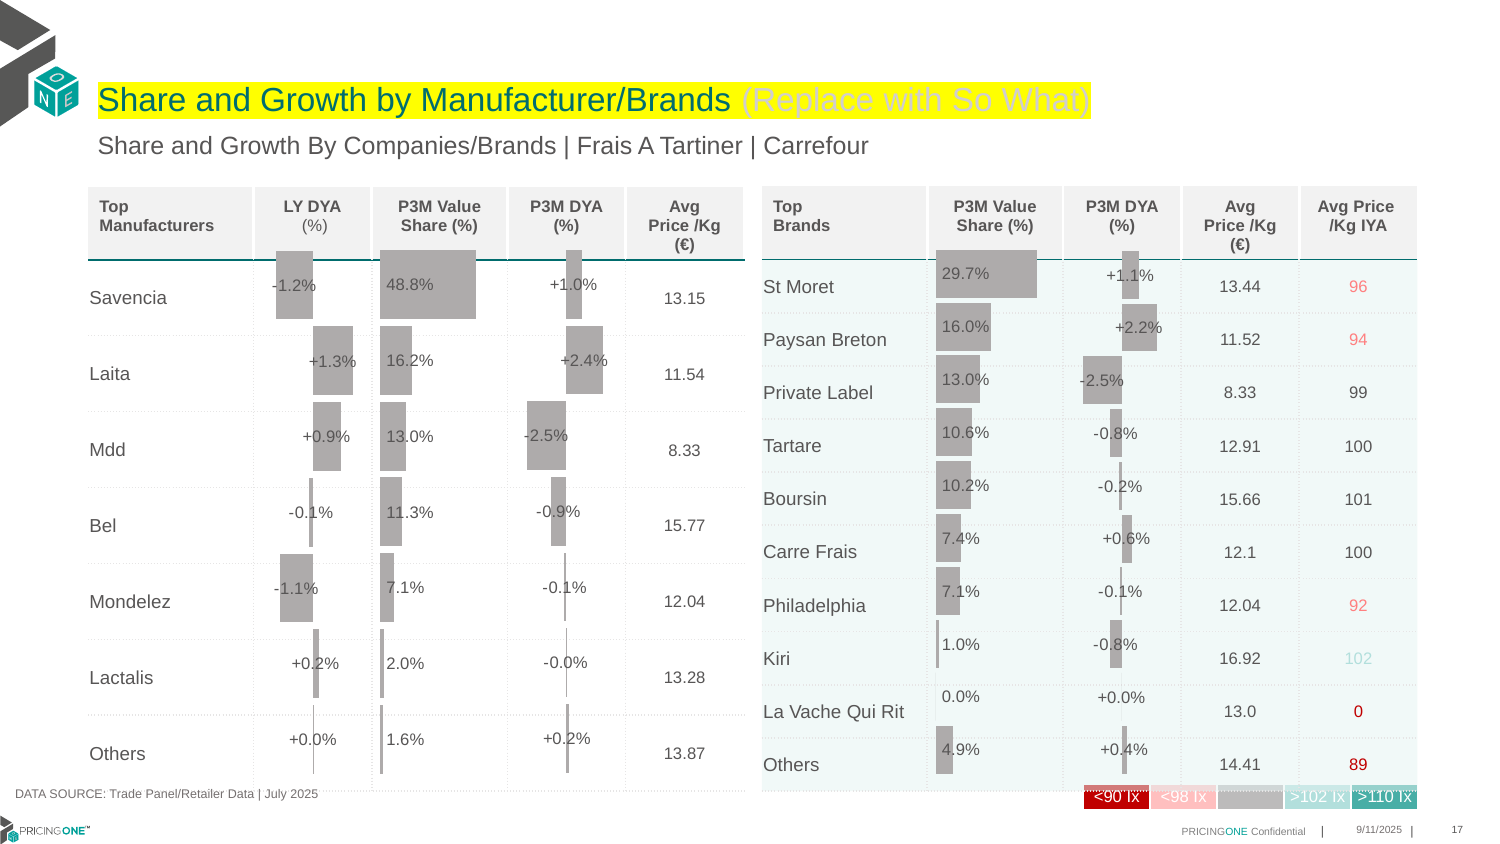

# Share and Growth by Manufacturer/Brands (Replace with So What)

Share and Growth By Companies/Brands | Frais A Tartiner | Carrefour
| Top Brands | P3M Value Share (%) | P3M DYA (%) | Avg Price /Kg (€) | Avg Price /Kg IYA |
| --- | --- | --- | --- | --- |
| St Moret |  |  | 13.44 | 96 |
| Paysan Breton |  |  | 11.52 | 94 |
| Private Label |  |  | 8.33 | 99 |
| Tartare |  |  | 12.91 | 100 |
| Boursin |  |  | 15.66 | 101 |
| Carre Frais |  |  | 12.1 | 100 |
| Philadelphia |  |  | 12.04 | 92 |
| Kiri |  |  | 16.92 | 102 |
| La Vache Qui Rit |  |  | 13.0 | 0 |
| Others |  |  | 14.41 | 89 |
| Top Manufacturers | LY DYA (%) | P3M Value Share (%) | P3M DYA (%) | Avg Price /Kg (€) |
| --- | --- | --- | --- | --- |
| Savencia |  |  |  | 13.15 |
| Laita |  |  |  | 11.54 |
| Mdd |  |  |  | 8.33 |
| Bel |  |  |  | 15.77 |
| Mondelez |  |  |  | 12.04 |
| Lactalis |  |  |  | 13.28 |
| Others |  |  |  | 13.87 |

### Chart

| Category | Share DYA P3M |
|---|---|
|  | 0.010400351399100782 |

### Chart

| Category | Value Share P3M |
|---|---|
|  | 0.4884751483121521 |

### Chart

| Category | Share DYA LY |
|---|---|
|  | -0.011880980829830523 |

### Chart

| Category | Value Share |
|---|---|
|  | 0.2970859348380675 |

### Chart

| Category | Share DYA |
|---|---|
|  | 0.01134454544063962 |
DATA SOURCE: Trade Panel/Retailer Data | July 2025
| <90 Ix | <98 Ix |  | >102 Ix | >110 Ix |
| --- | --- | --- | --- | --- |

9/11/2025
17